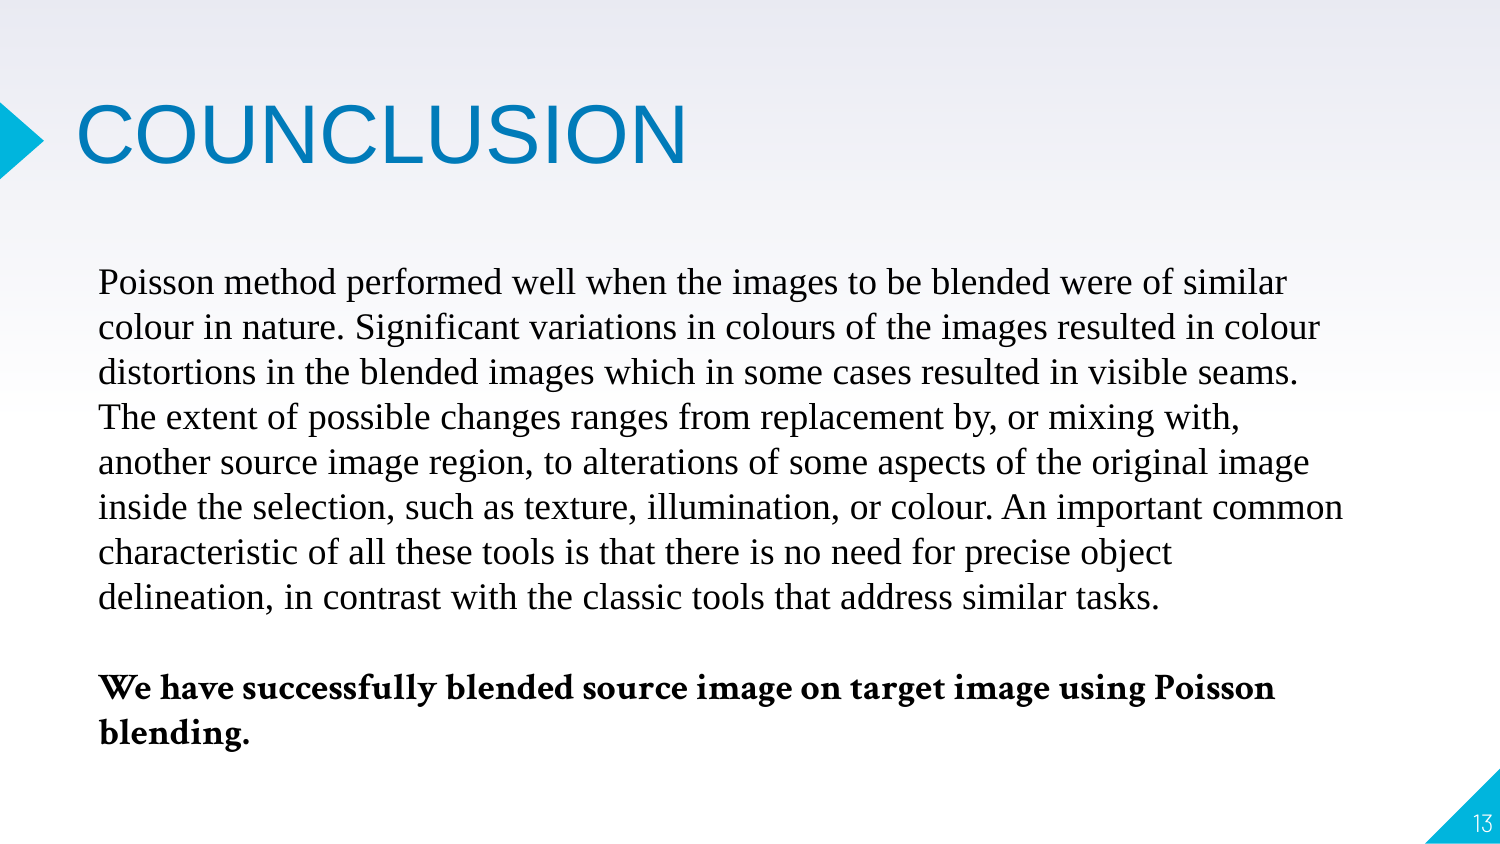

# COUNCLUSION
Poisson method performed well when the images to be blended were of similar colour in nature. Significant variations in colours of the images resulted in colour distortions in the blended images which in some cases resulted in visible seams. The extent of possible changes ranges from replacement by, or mixing with, another source image region, to alterations of some aspects of the original image inside the selection, such as texture, illumination, or colour. An important common characteristic of all these tools is that there is no need for precise object delineation, in contrast with the classic tools that address similar tasks.

We have successfully blended source image on target image using Poisson blending.

13